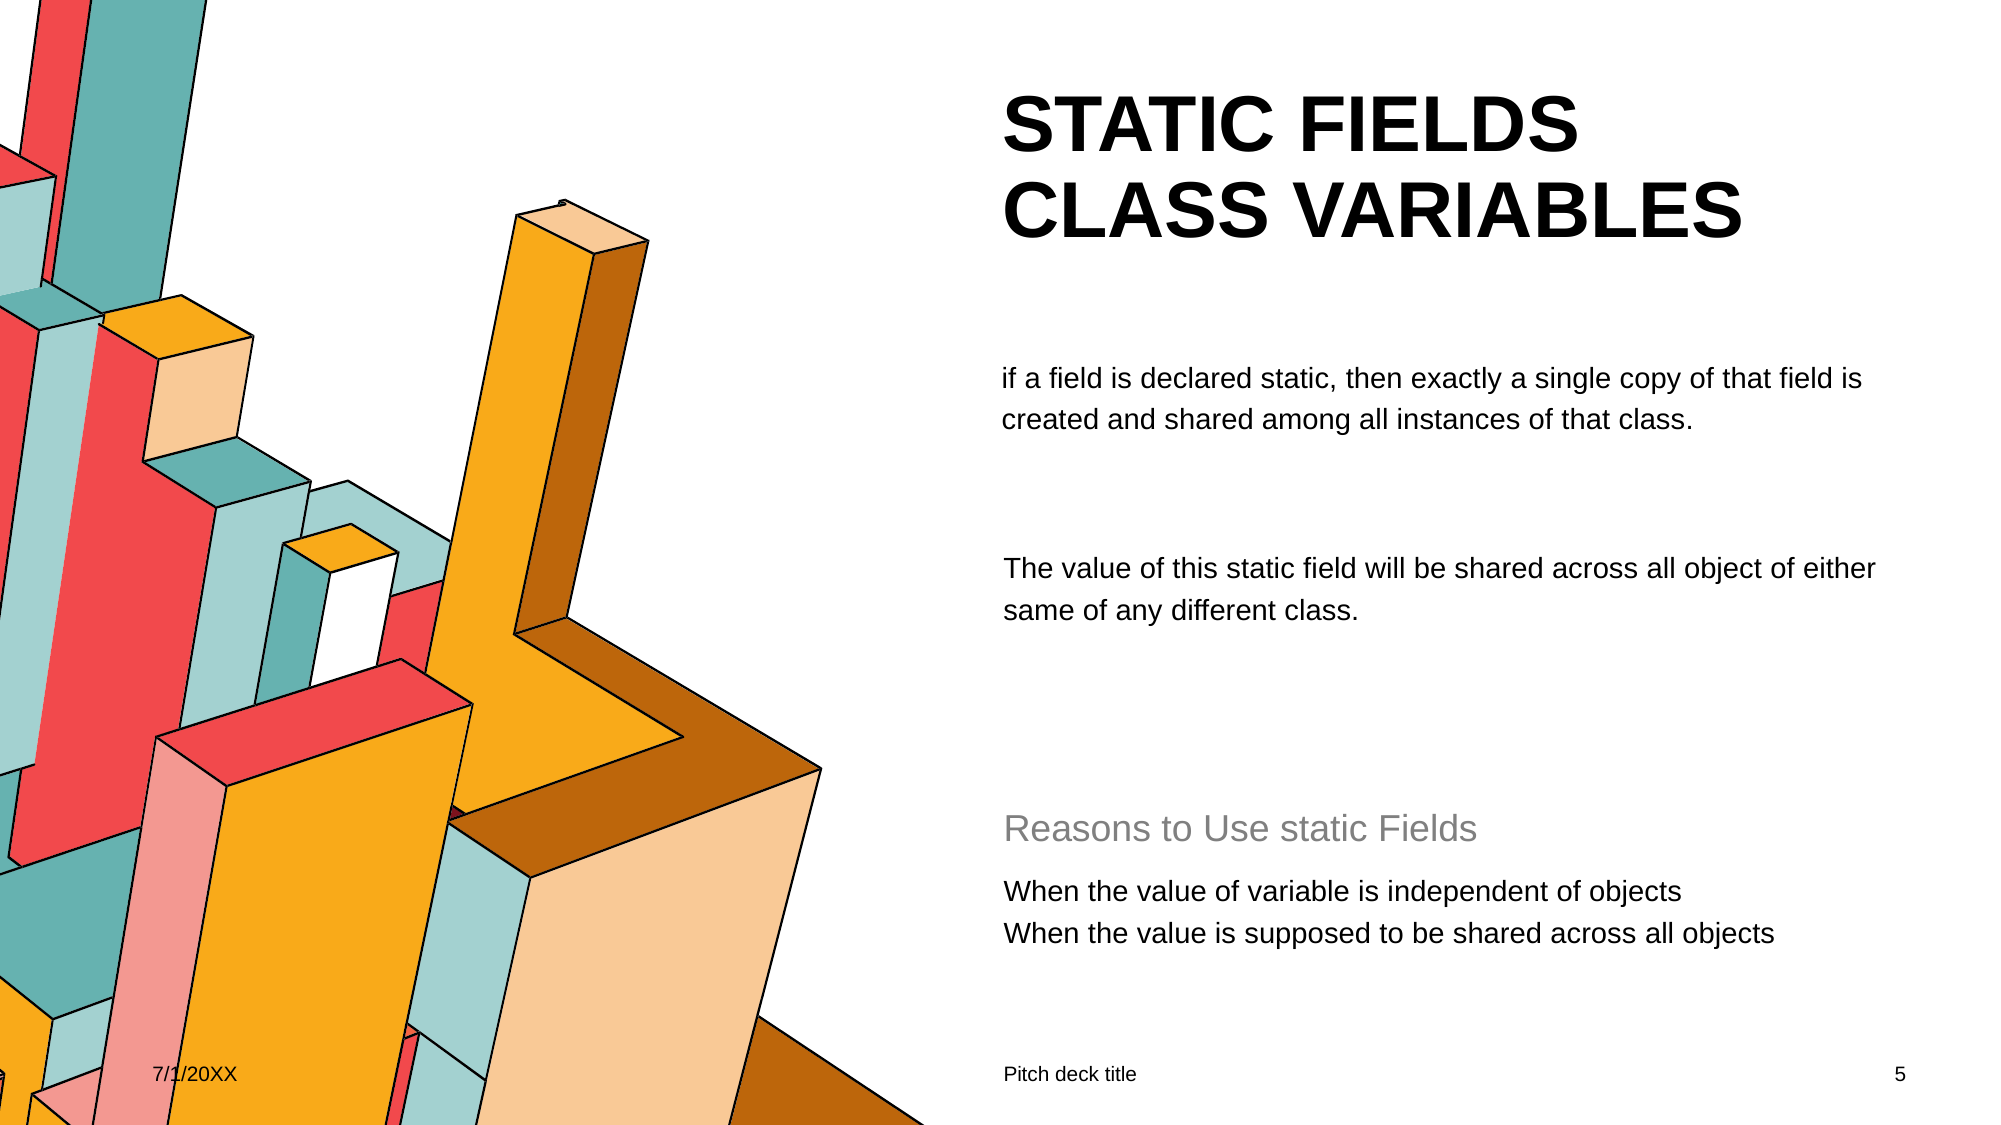

# static Fields Class Variables

if a field is declared static, then exactly a single copy of that field is created and shared among all instances of that class.

The value of this static field will be shared across all object of either
same of any different class.
Reasons to Use static Fields
When the value of variable is independent of objects
When the value is supposed to be shared across all objects
7/1/20XX
Pitch deck title
5